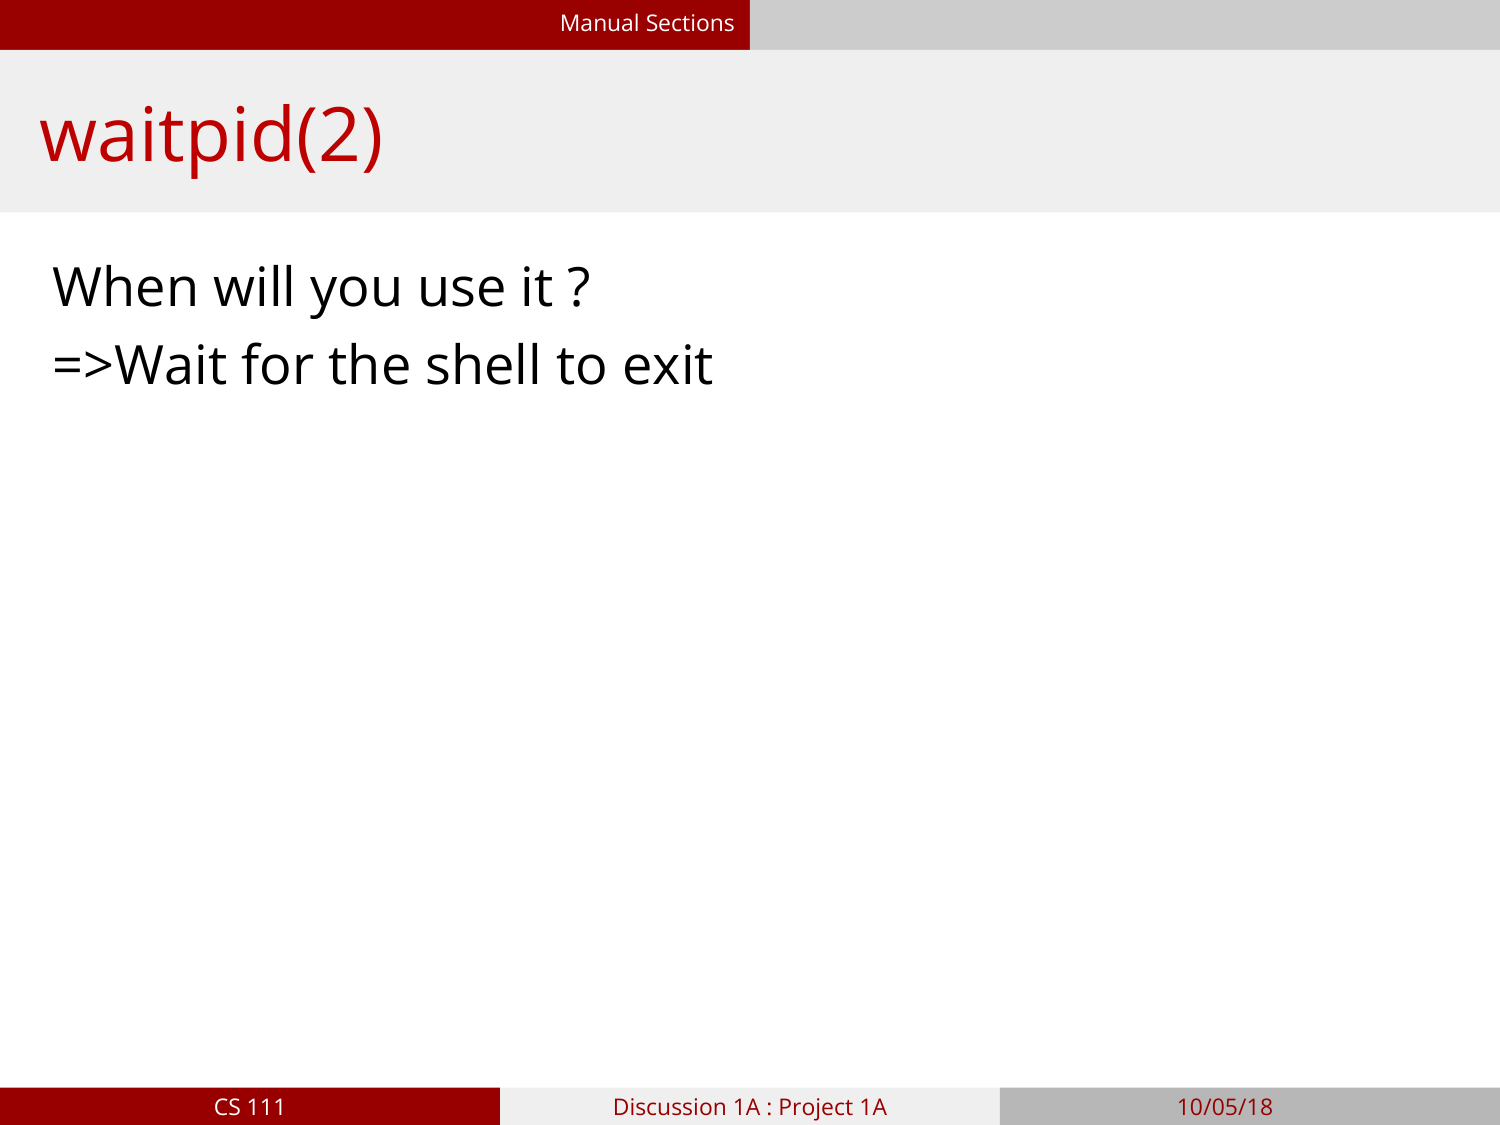

Manual Sections
# waitpid(2)
When will you use it ?
=>Wait for the shell to exit